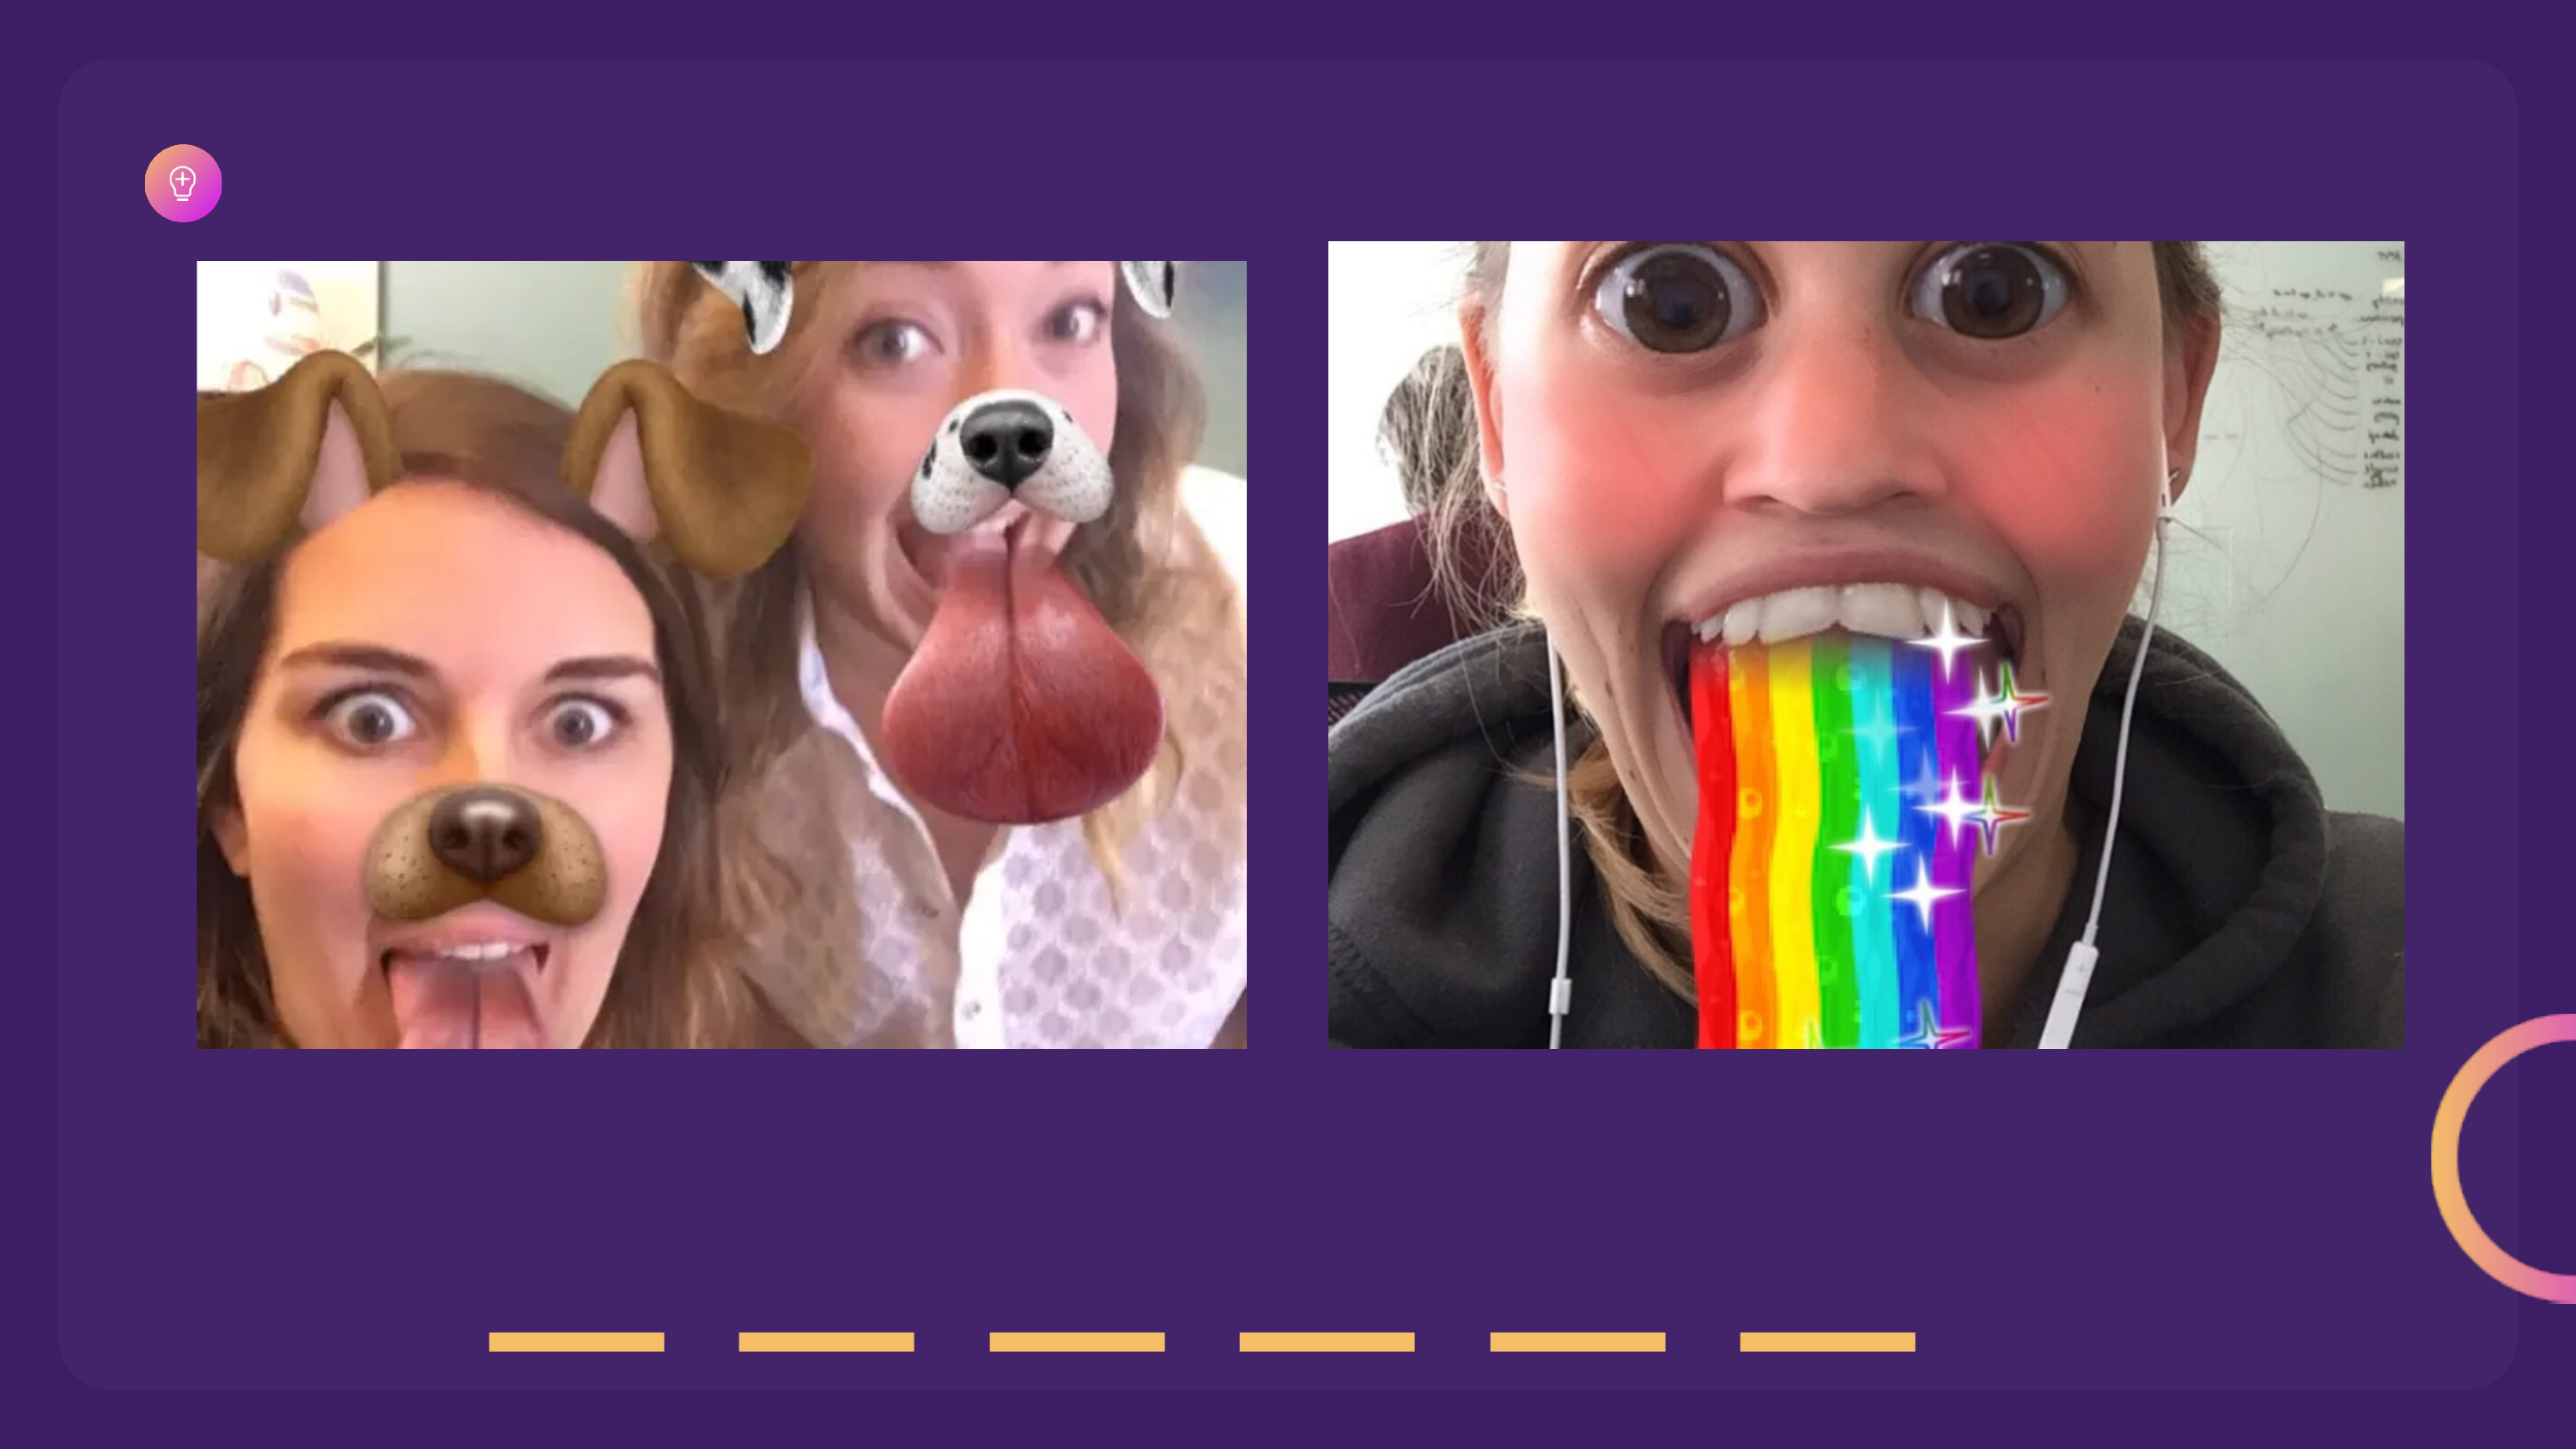

_ _ _ _ _ _ _ _